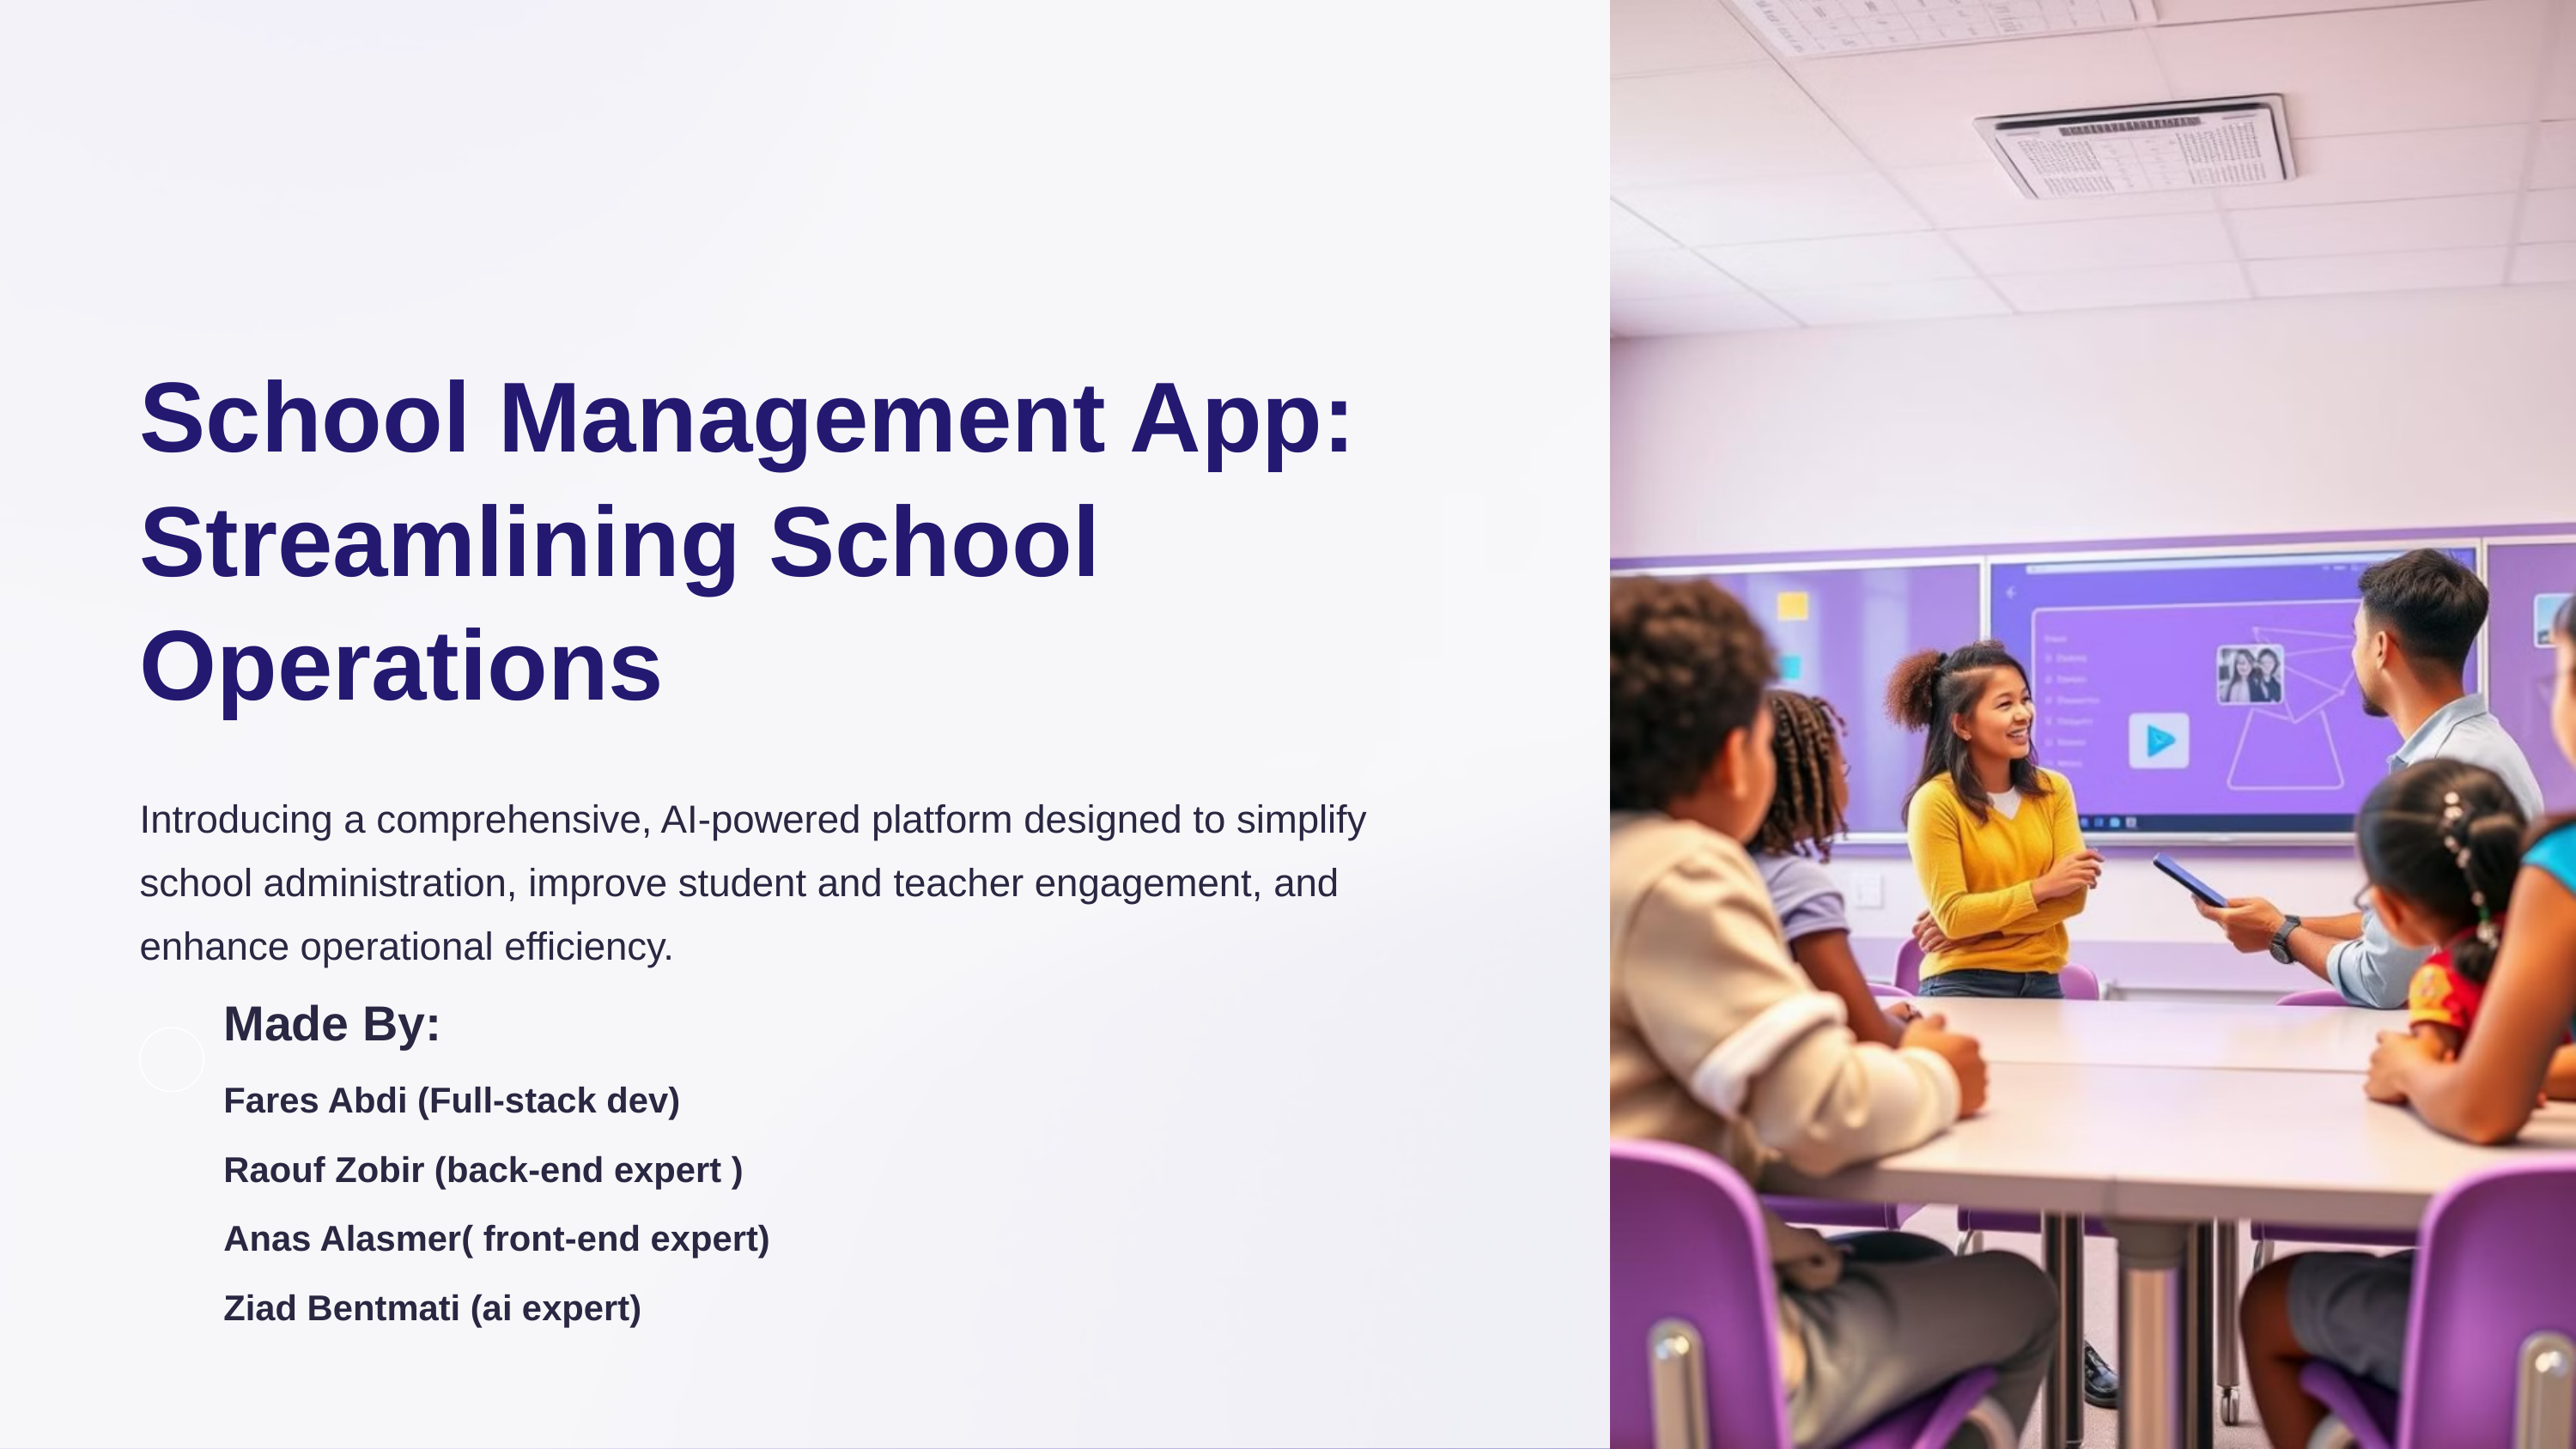

School Management App: Streamlining School Operations

Introducing a comprehensive, AI-powered platform designed to simplify school administration, improve student and teacher engagement, and enhance operational efficiency.

Made By:
Fares Abdi (Full-stack dev)
Raouf Zobir (back-end expert )
Anas Alasmer( front-end expert)
Ziad Bentmati (ai expert)